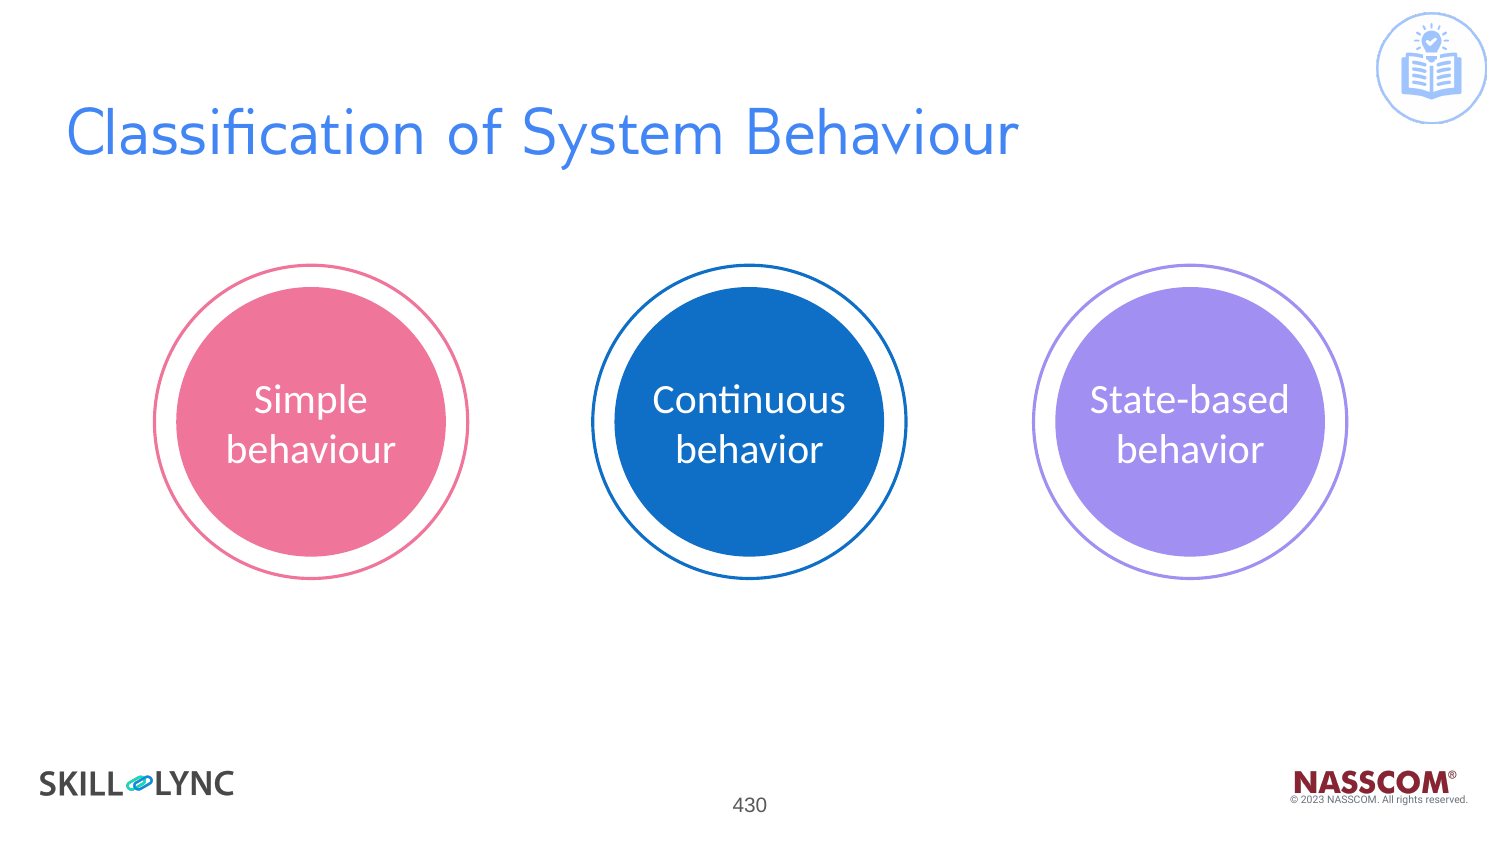

# Classification of System Behaviour

Simple behaviour

Continuous behavior

State-based behavior
430